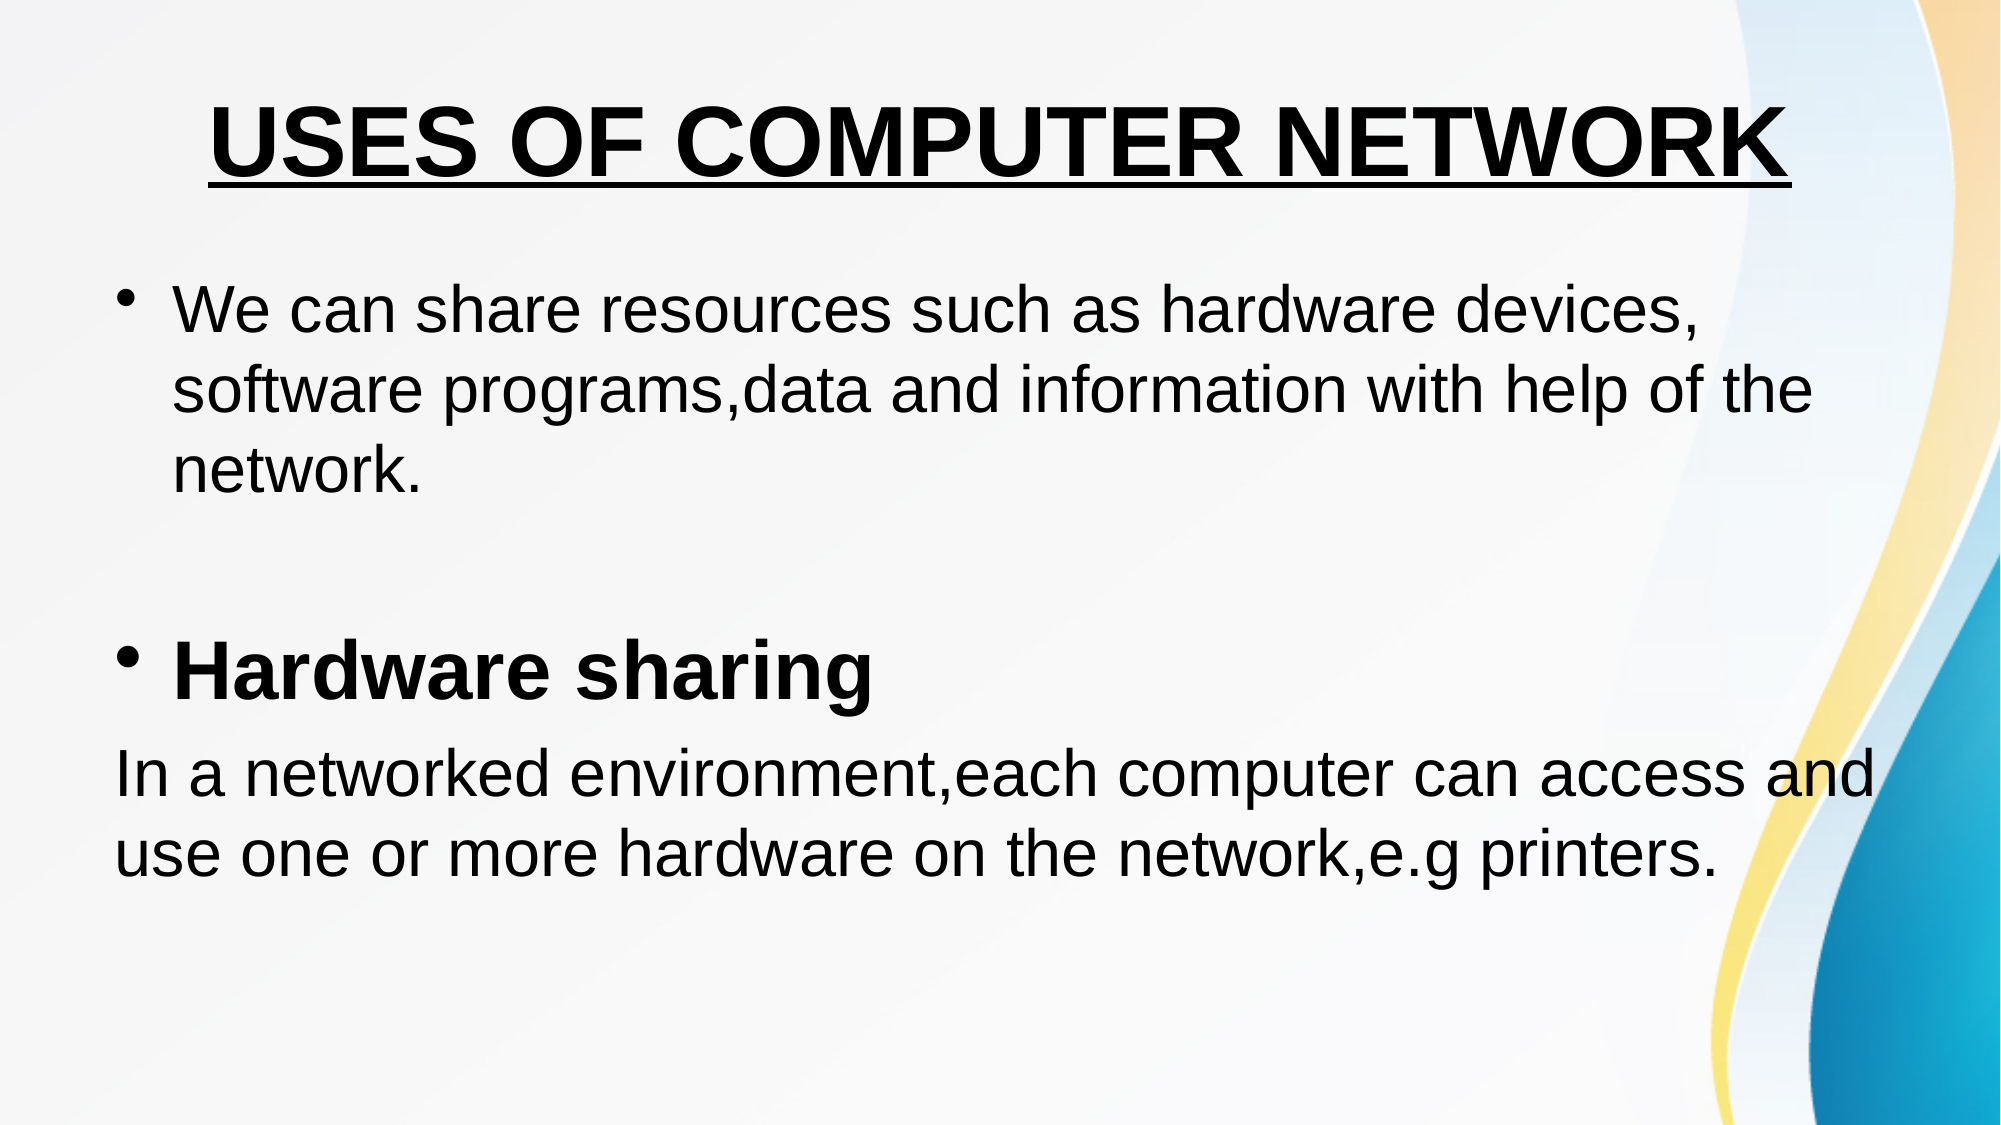

# USES OF COMPUTER NETWORK
We can share resources such as hardware devices, software programs,data and information with help of the network.

Hardware sharing
In a networked environment,each computer can access and use one or more hardware on the network,e.g printers.